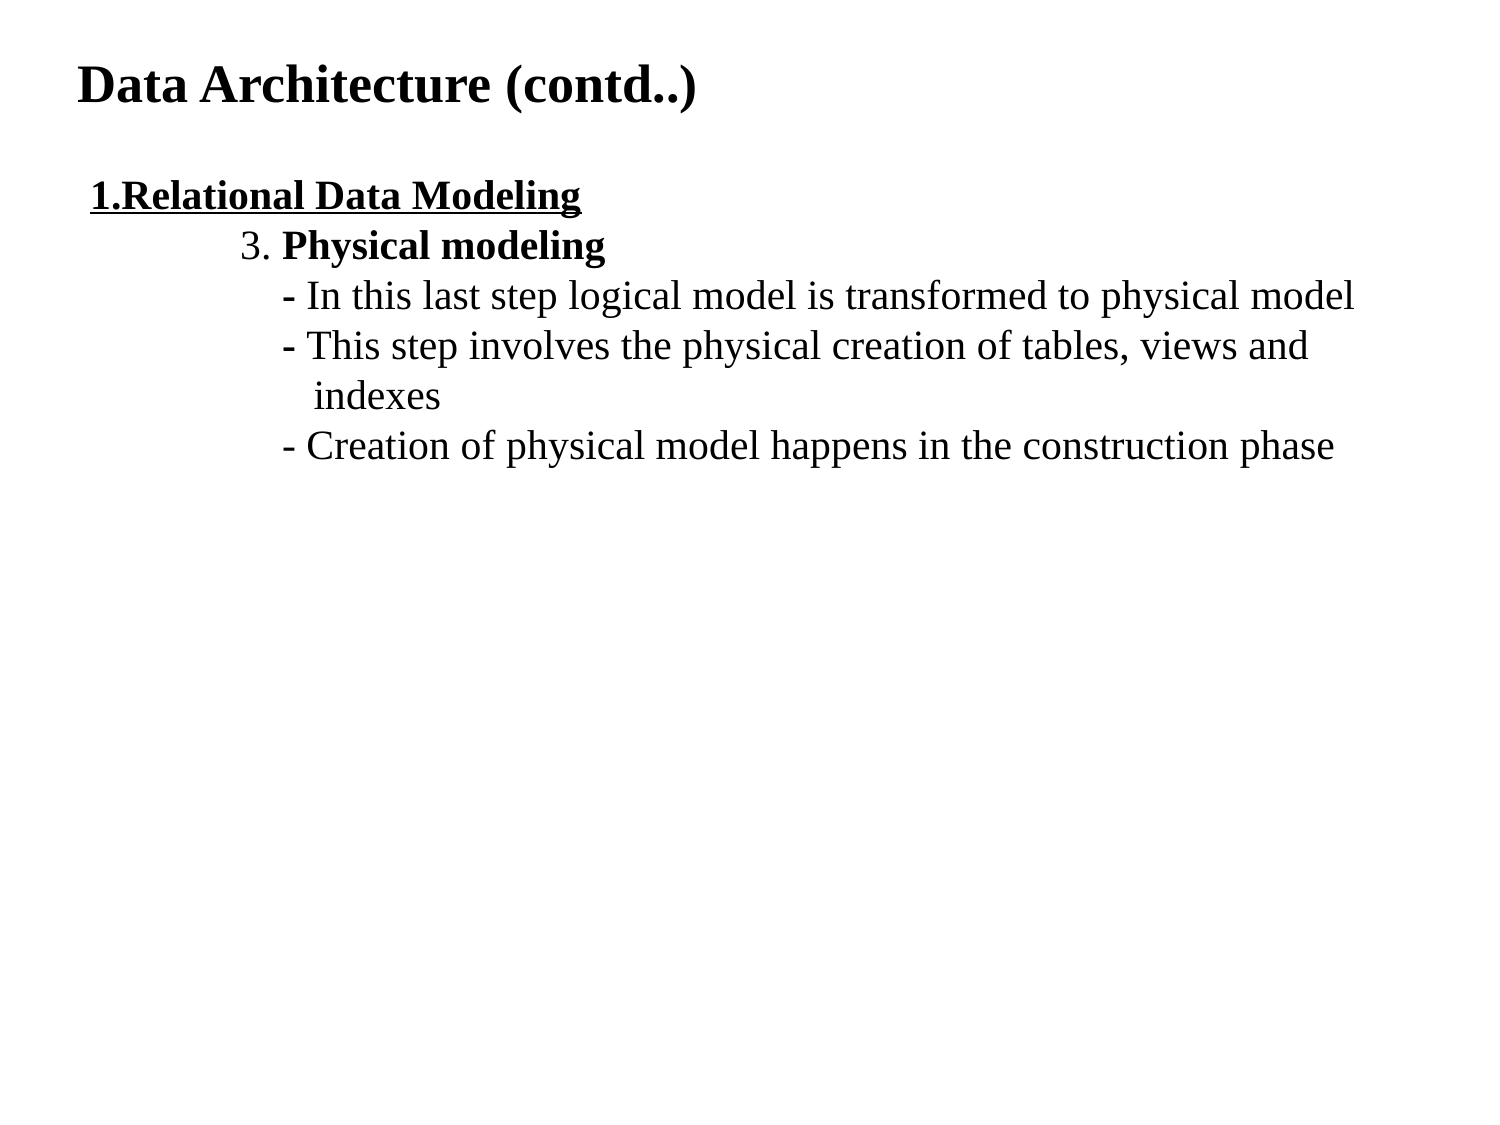

# Data Architecture (contd..)
1.Relational Data Modeling
	3. Physical modeling
	    - In this last step logical model is transformed to physical model
	    - This step involves the physical creation of tables, views and
	       indexes
	    - Creation of physical model happens in the construction phase